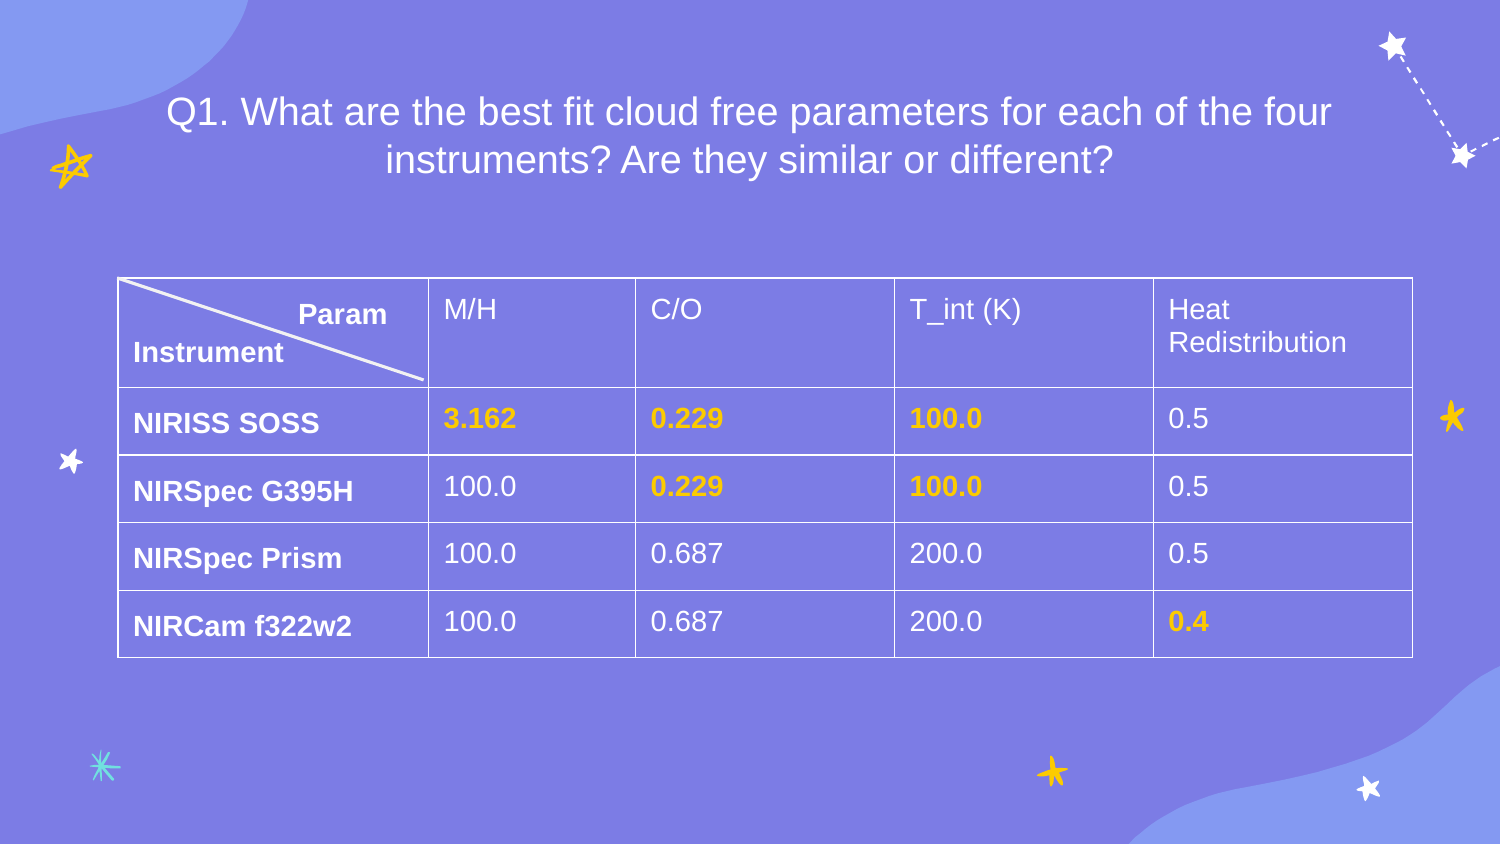

# Q1. What are the best fit cloud free parameters for each of the four instruments? Are they similar or different?
| Param Instrument | M/H | C/O | T\_int (K) | Heat Redistribution |
| --- | --- | --- | --- | --- |
| NIRISS SOSS | 3.162 | 0.229 | 100.0 | 0.5 |
| NIRSpec G395H | 100.0 | 0.229 | 100.0 | 0.5 |
| NIRSpec Prism | 100.0 | 0.687 | 200.0 | 0.5 |
| NIRCam f322w2 | 100.0 | 0.687 | 200.0 | 0.4 |